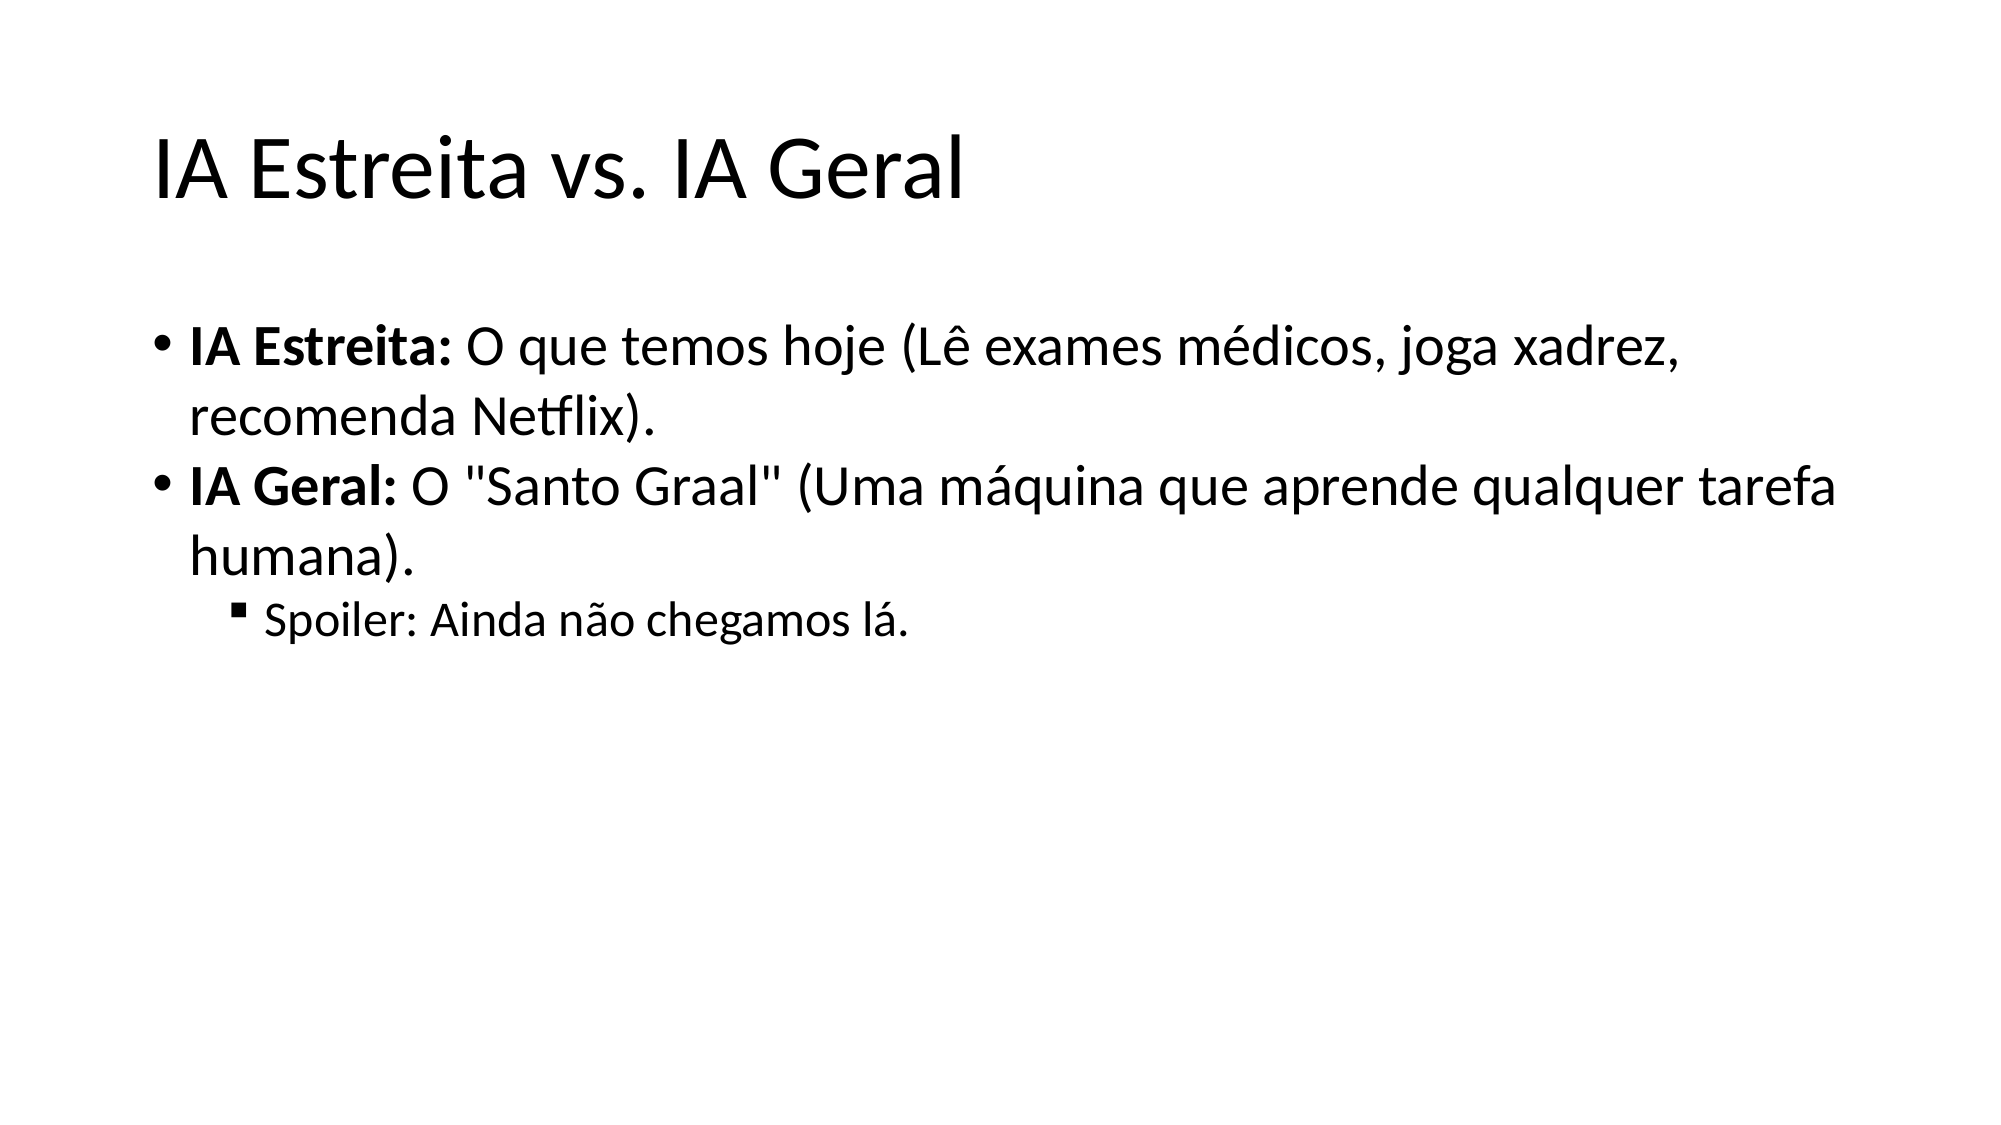

# IA Estreita vs. IA Geral
IA Estreita: O que temos hoje (Lê exames médicos, joga xadrez, recomenda Netflix).
IA Geral: O "Santo Graal" (Uma máquina que aprende qualquer tarefa humana).
Spoiler: Ainda não chegamos lá.